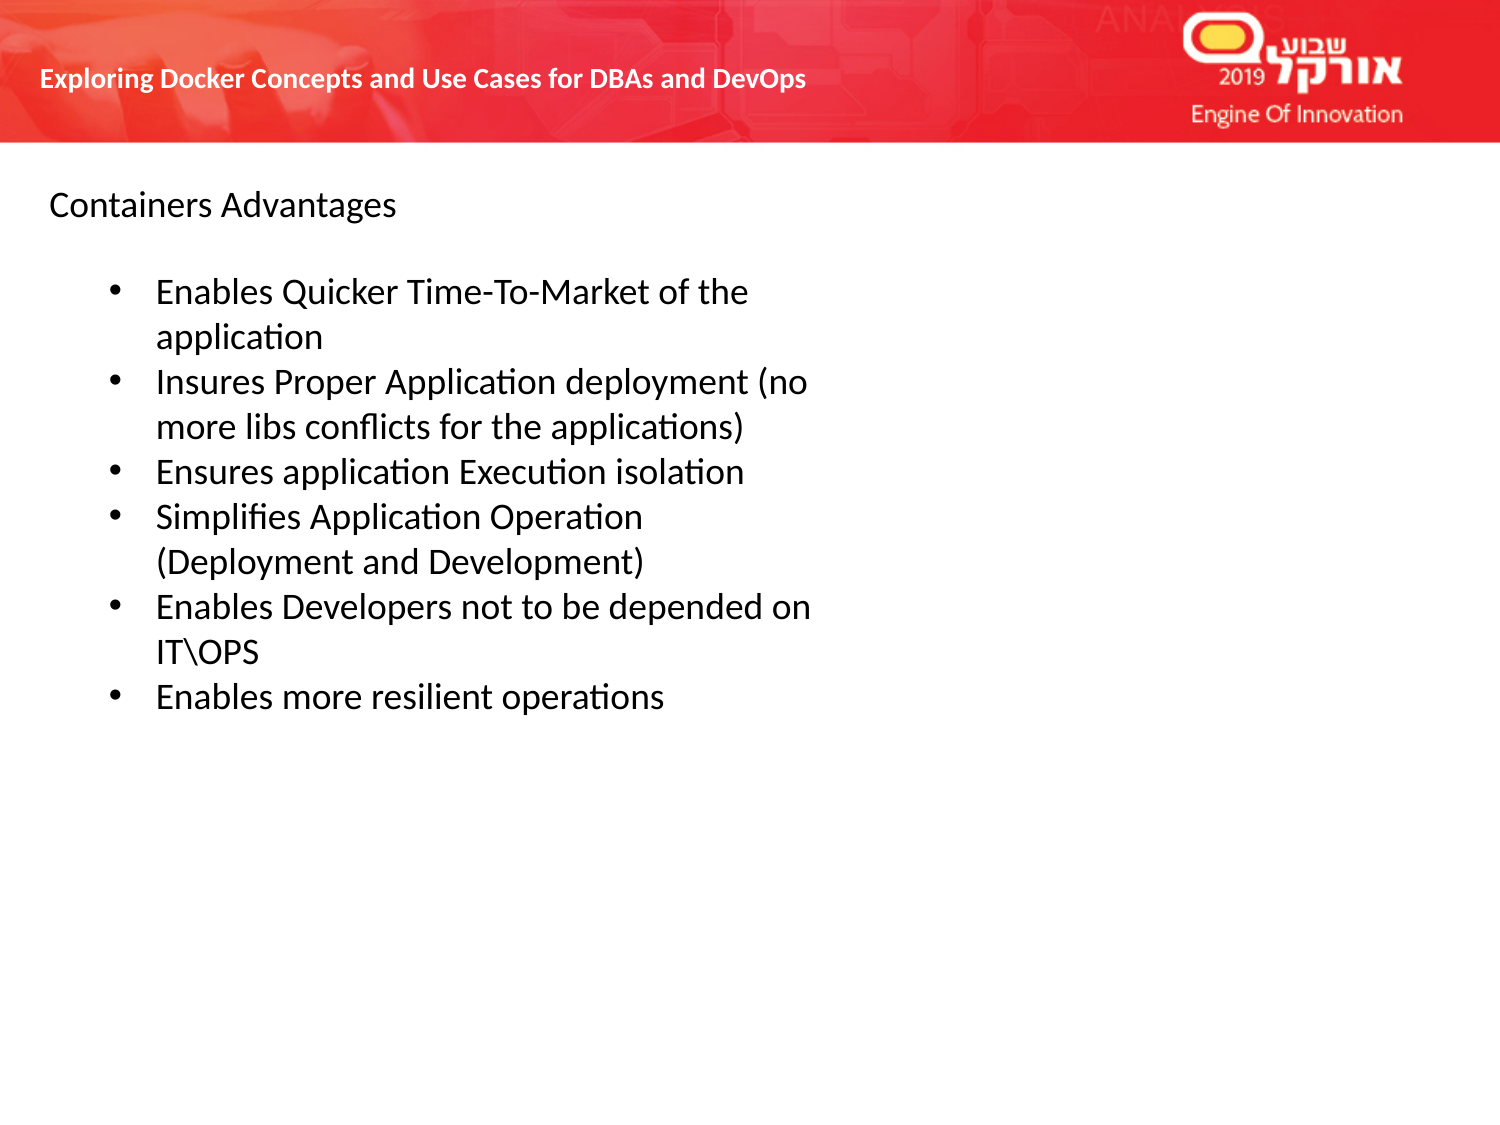

Containers Advantages
Enables Quicker Time-To-Market of the application
Insures Proper Application deployment (no more libs conflicts for the applications)
Ensures application Execution isolation
Simplifies Application Operation (Deployment and Development)
Enables Developers not to be depended on IT\OPS
Enables more resilient operations